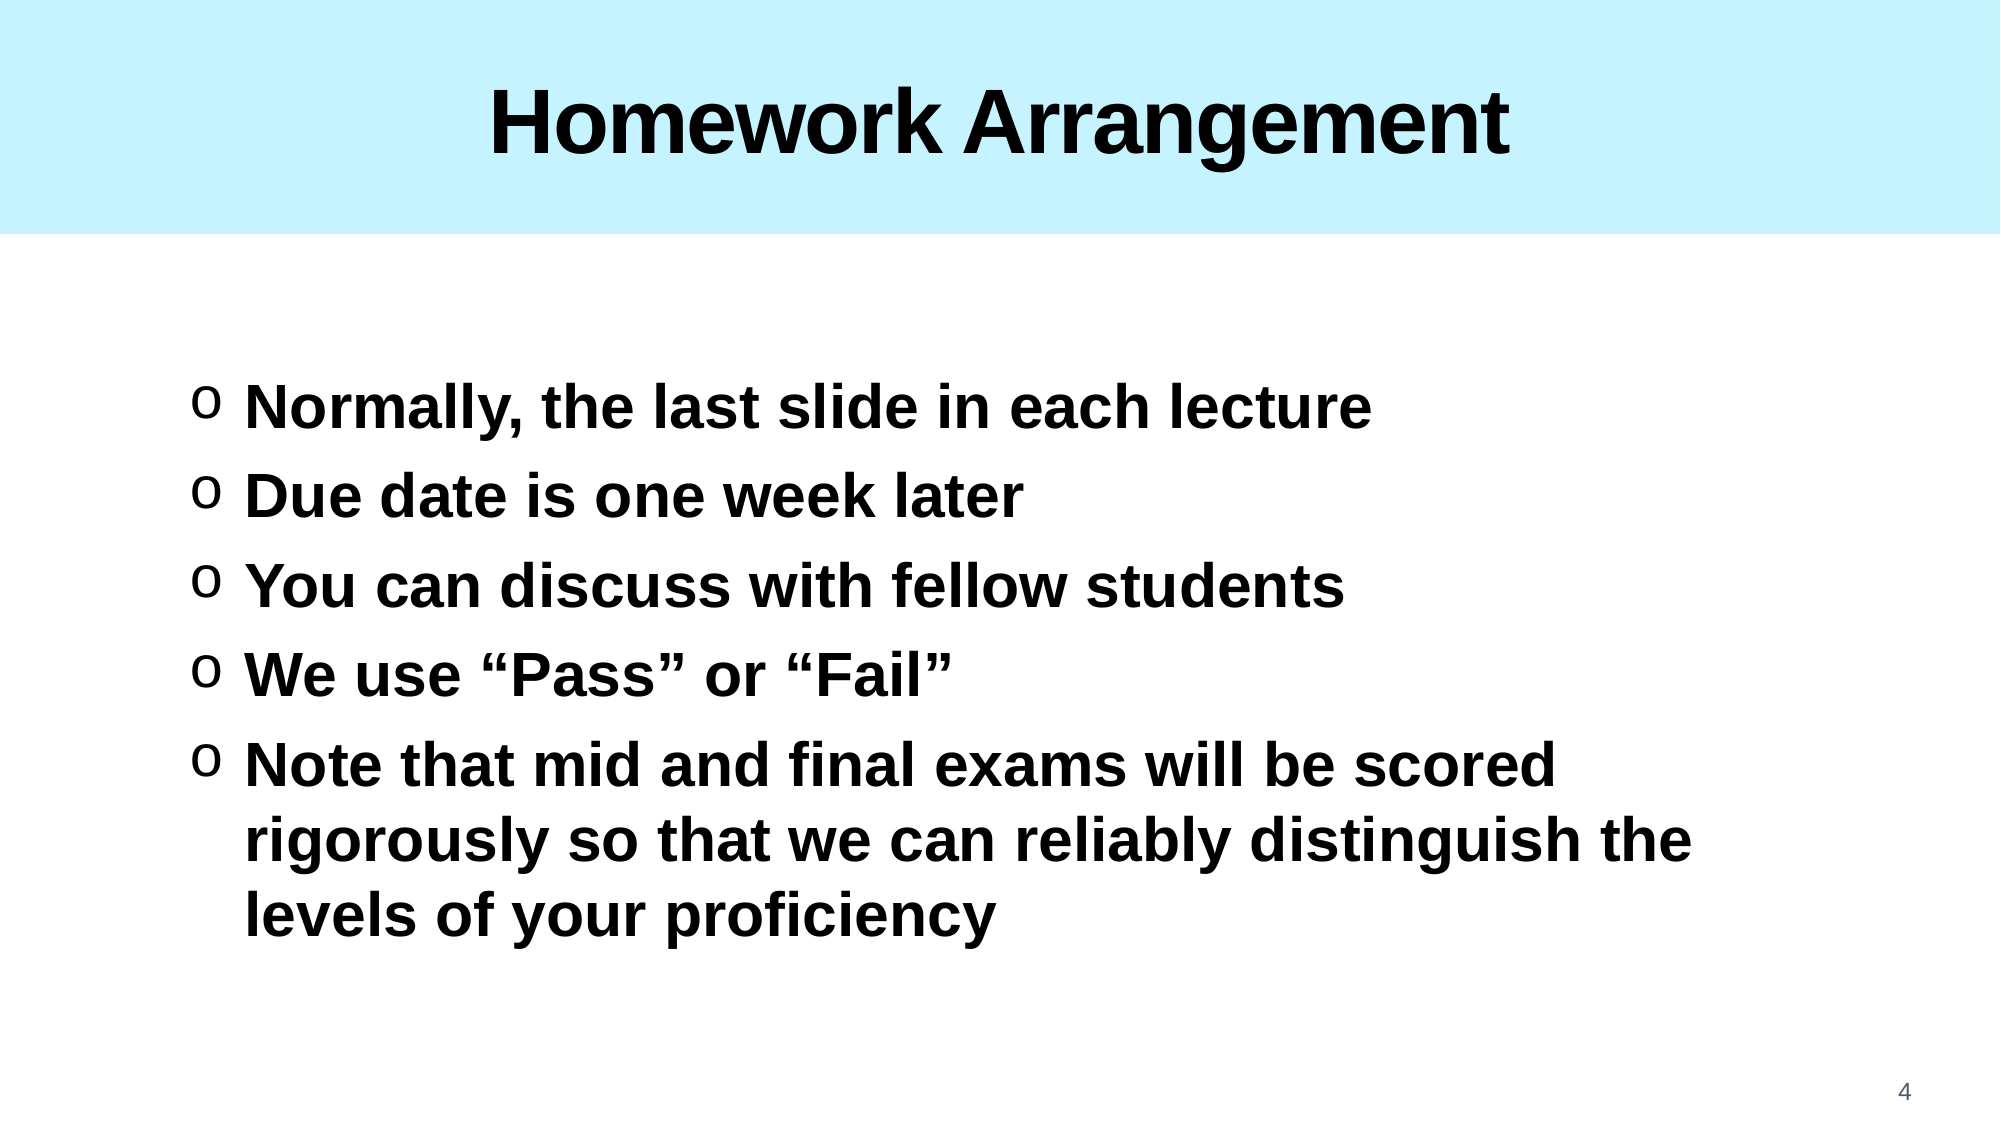

# Homework Arrangement
Normally, the last slide in each lecture
Due date is one week later
You can discuss with fellow students
We use “Pass” or “Fail”
Note that mid and final exams will be scored rigorously so that we can reliably distinguish the levels of your proficiency
4